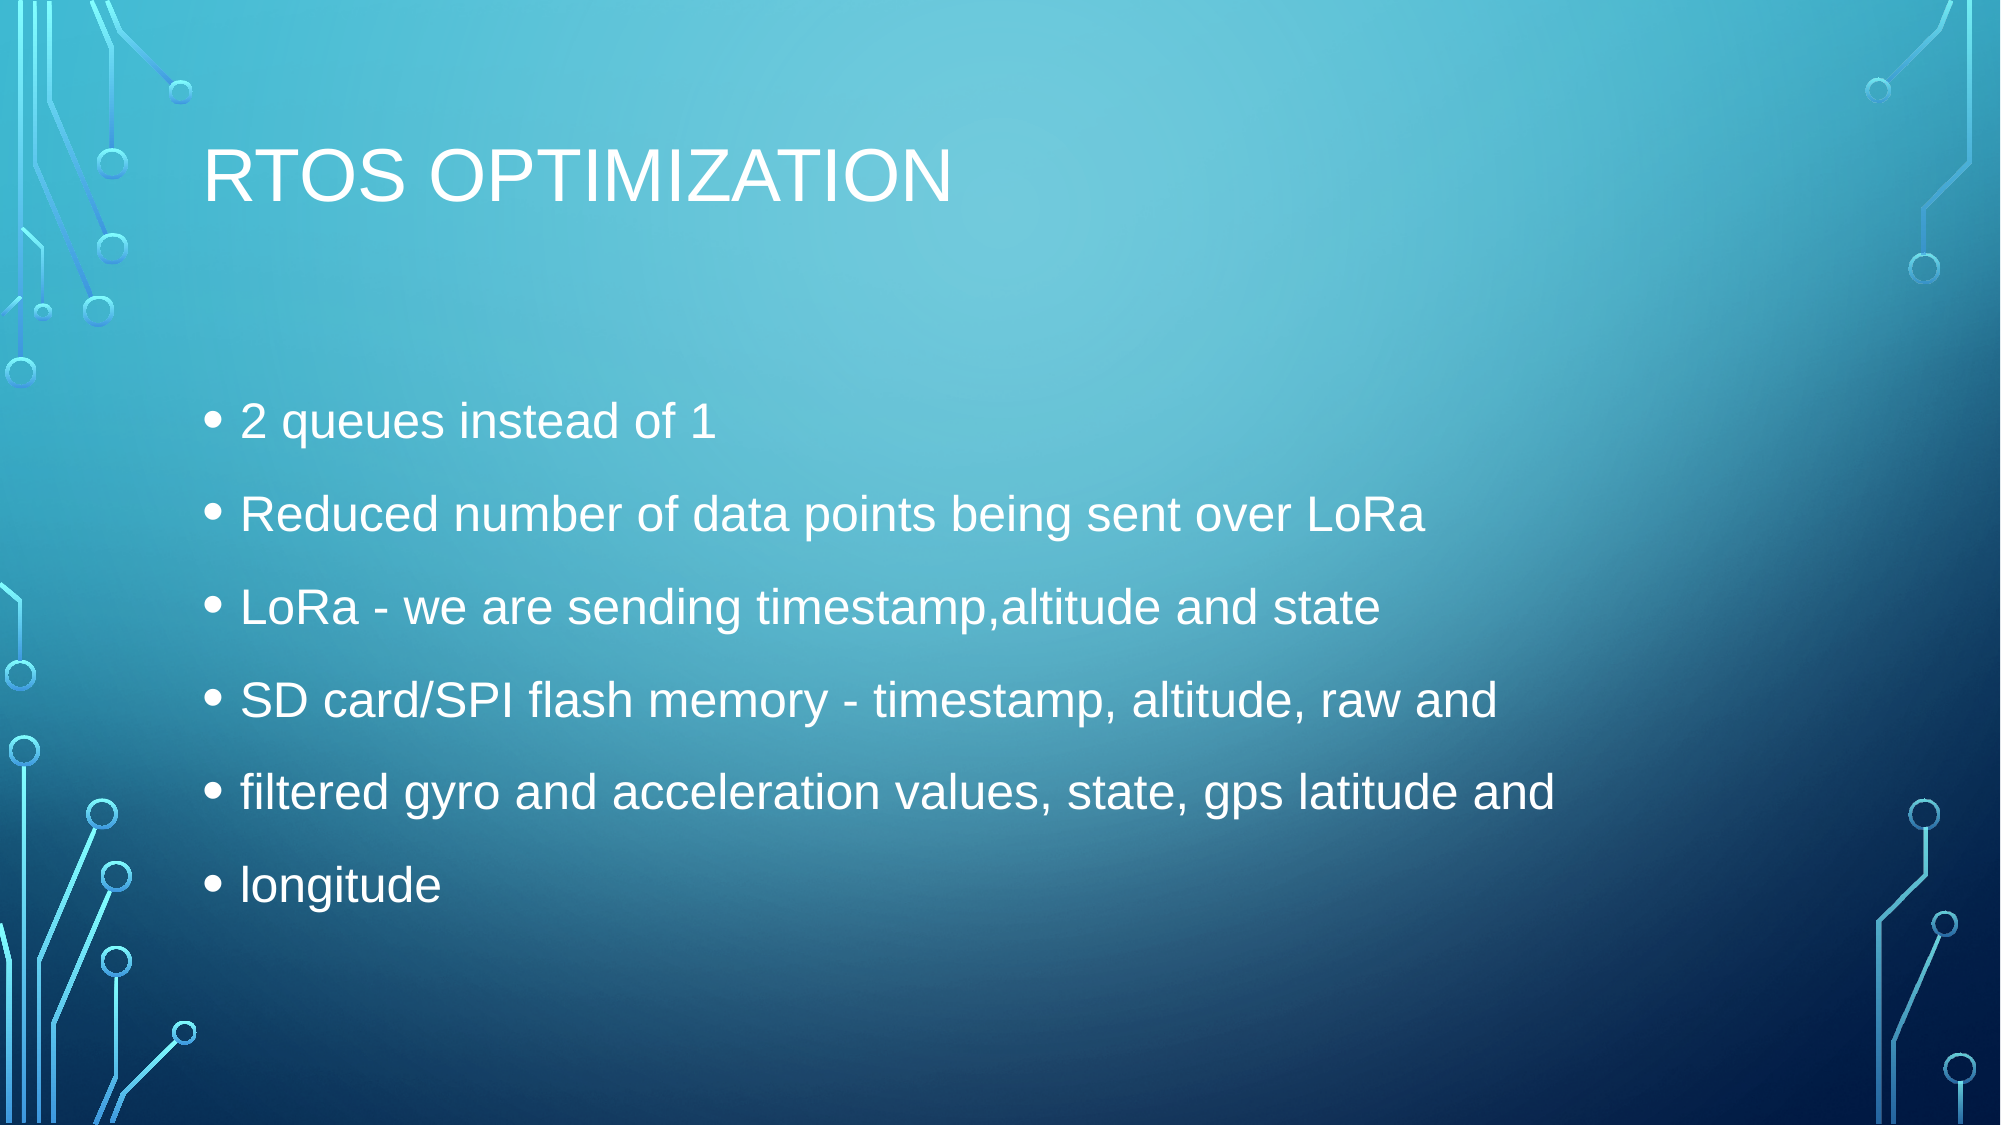

# RTOS optimization
2 queues instead of 1
Reduced number of data points being sent over LoRa
LoRa - we are sending timestamp,altitude and state
SD card/SPI flash memory - timestamp, altitude, raw and
filtered gyro and acceleration values, state, gps latitude and
longitude